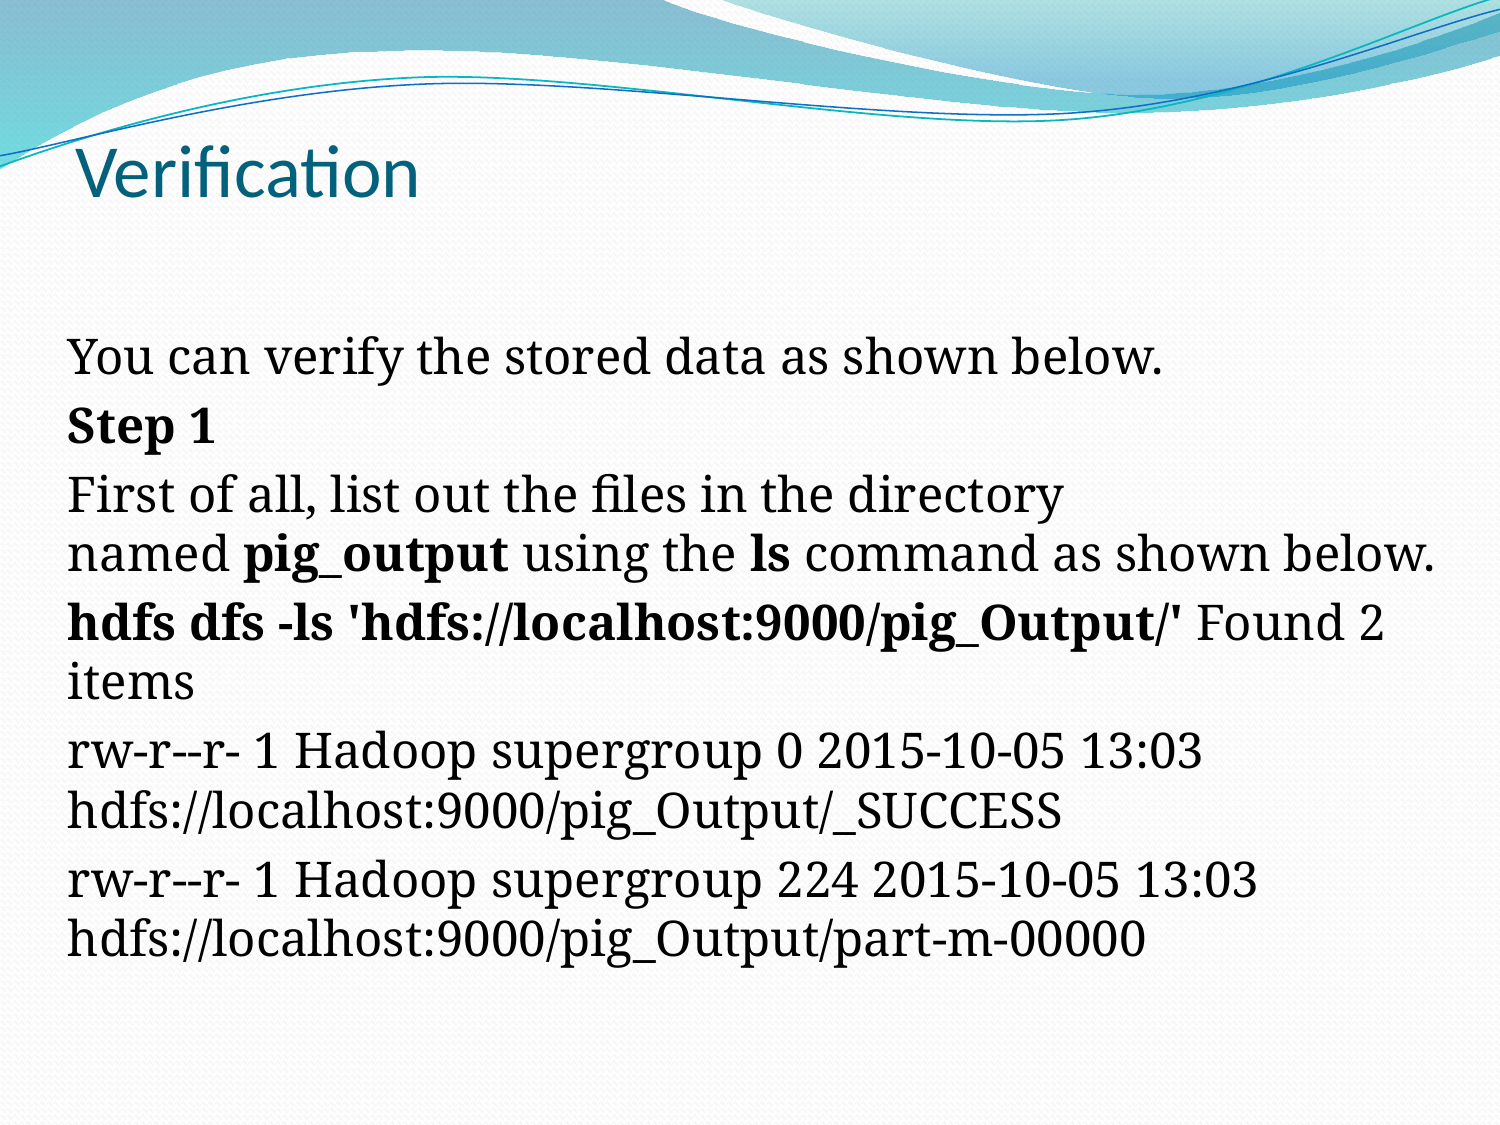

# Verification
You can verify the stored data as shown below.
Step 1
First of all, list out the files in the directory named pig_output using the ls command as shown below.
hdfs dfs -ls 'hdfs://localhost:9000/pig_Output/' Found 2 items
rw-r--r- 1 Hadoop supergroup 0 2015-10-05 13:03 hdfs://localhost:9000/pig_Output/_SUCCESS
rw-r--r- 1 Hadoop supergroup 224 2015-10-05 13:03 hdfs://localhost:9000/pig_Output/part-m-00000